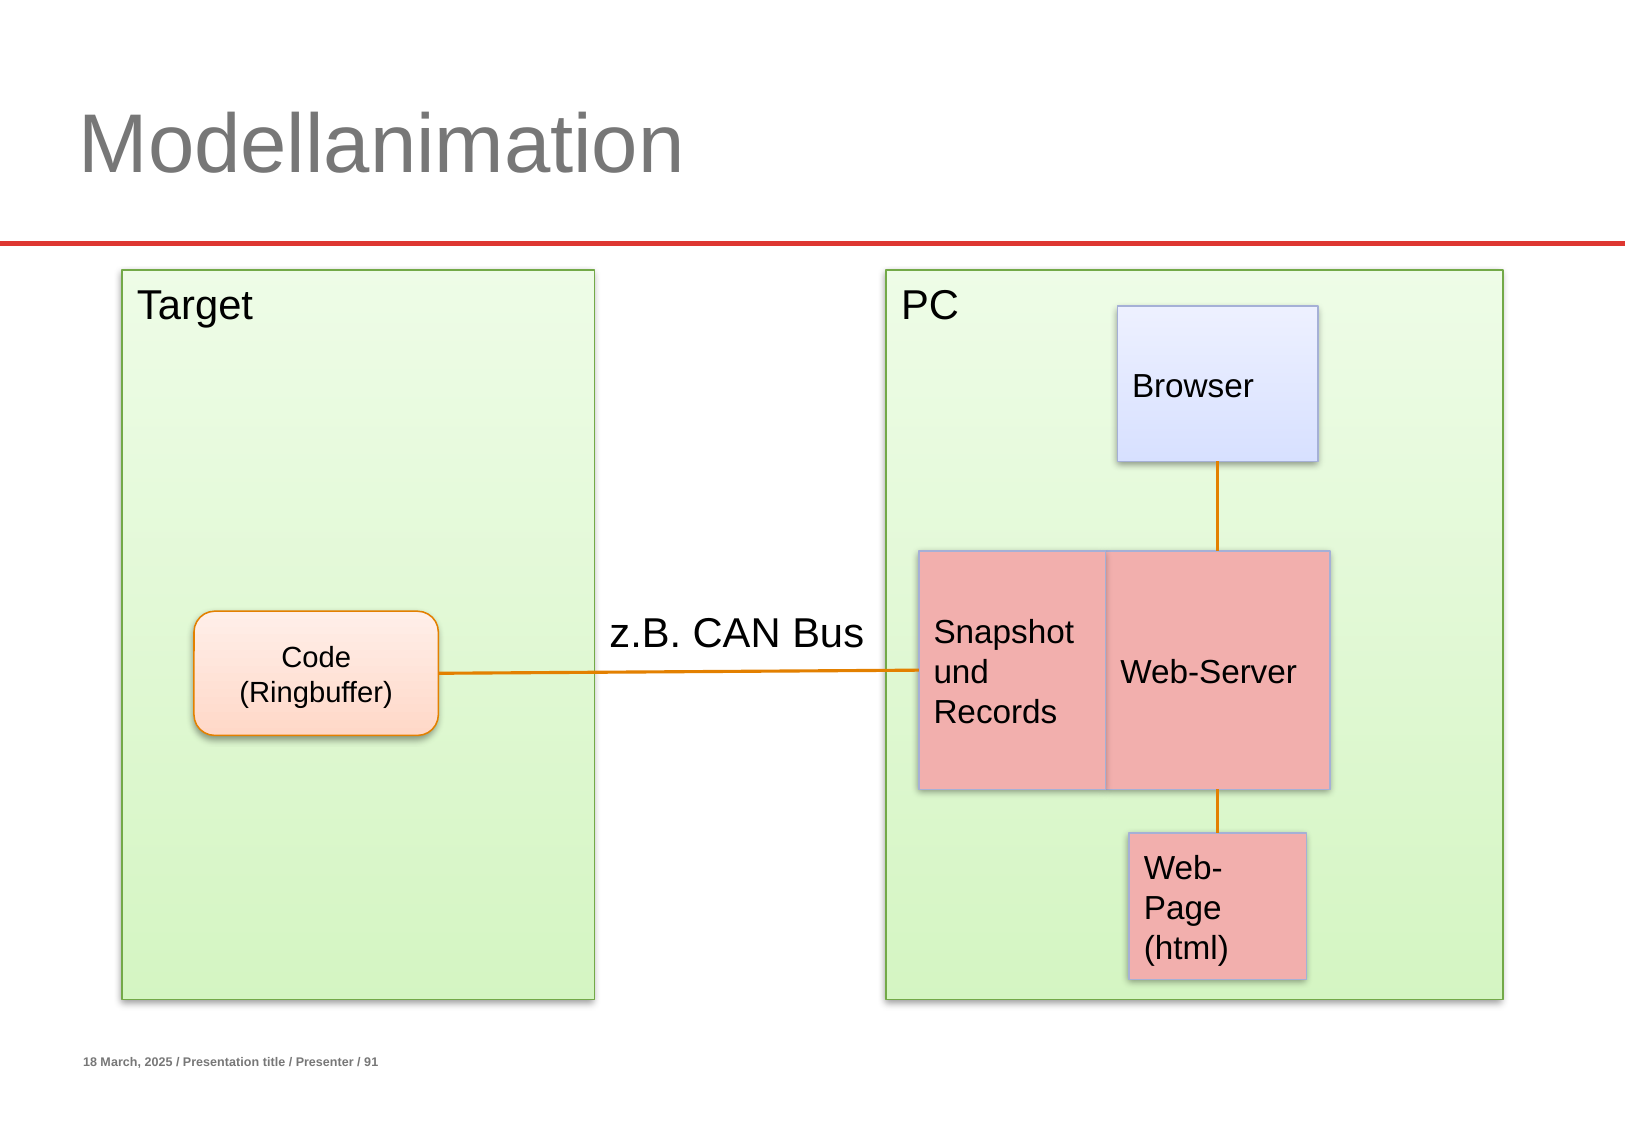

# Modellanimation

Target

PC
Browser
Web-Server
Snapshot und Records
z.B. CAN Bus
Code
(Ringbuffer)
Web-Page (html)